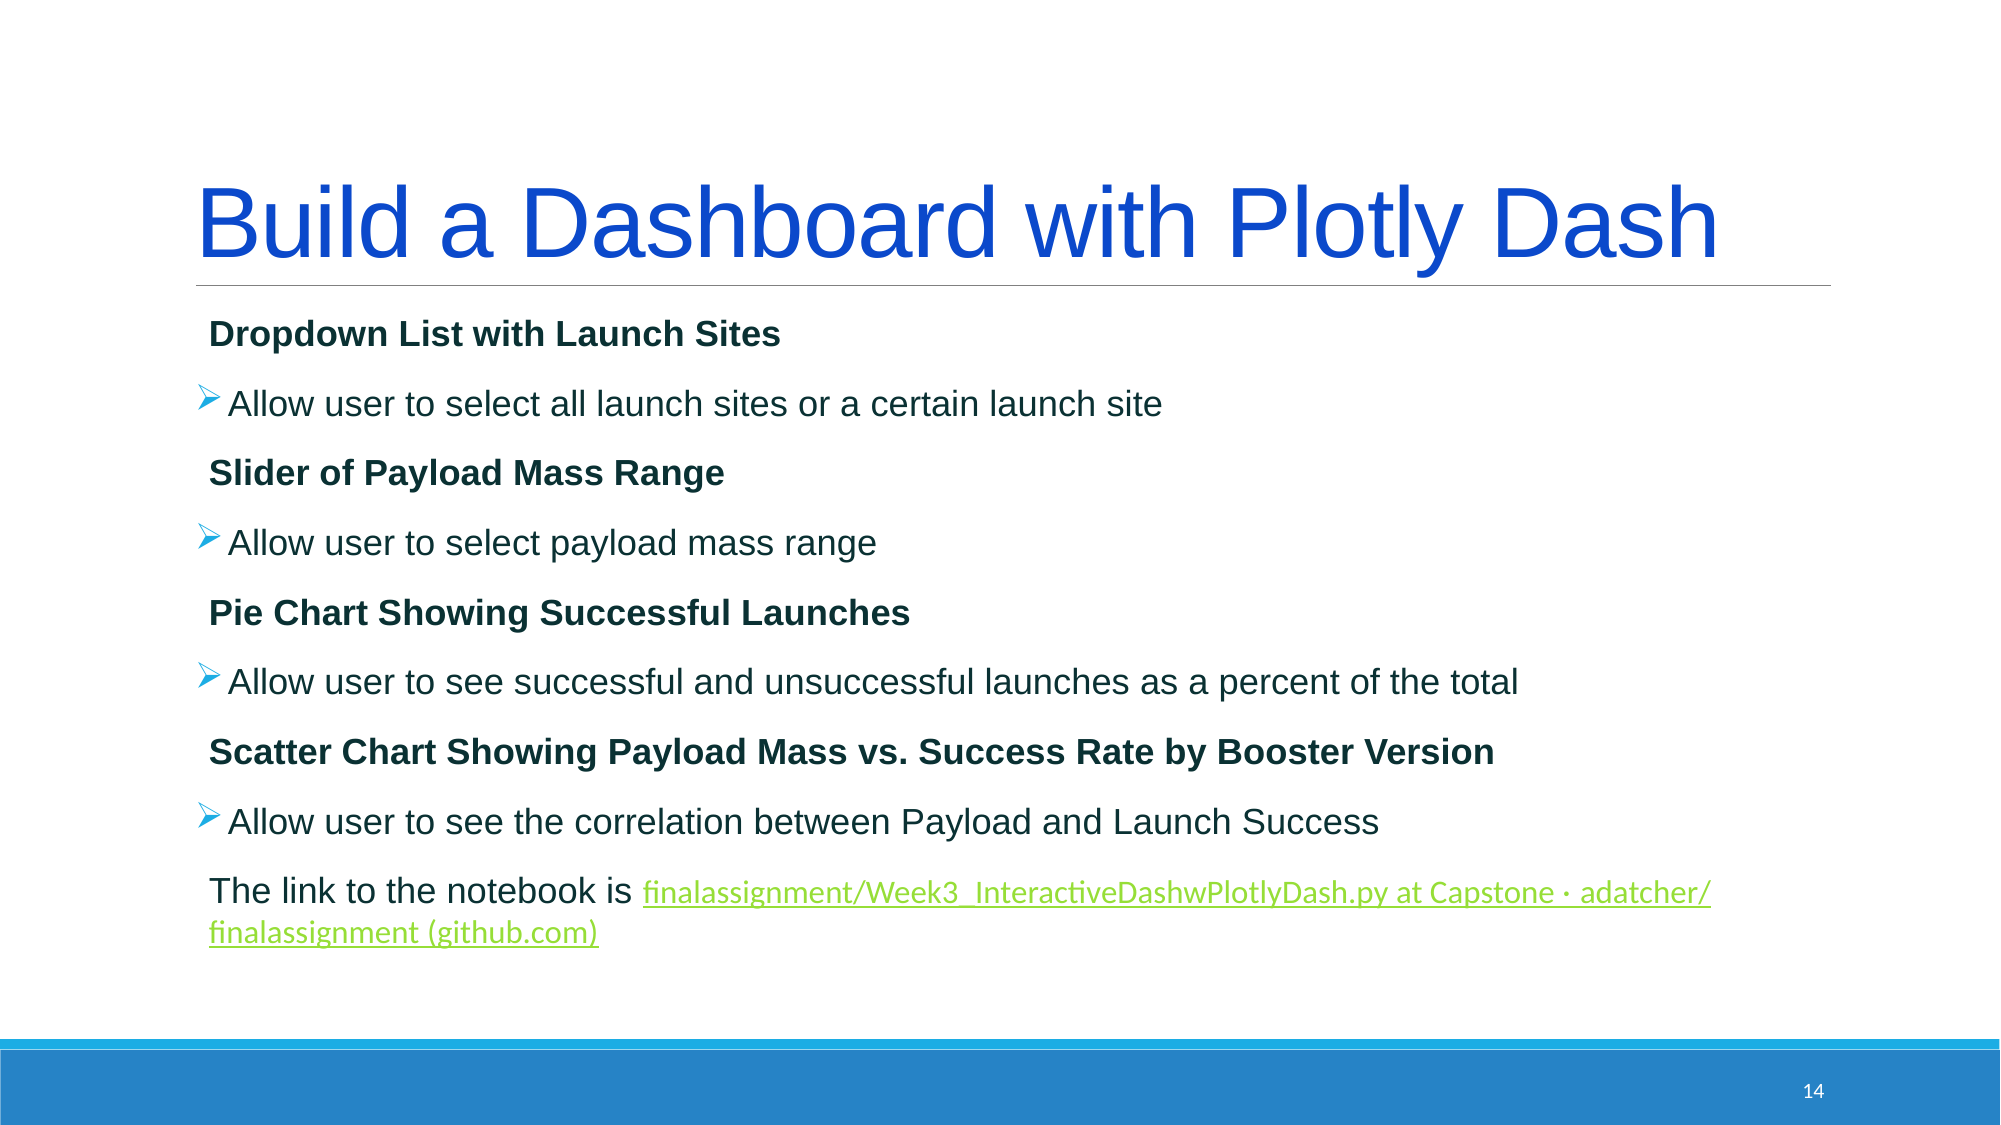

# Build a Dashboard with Plotly Dash
Dropdown List with Launch Sites
 Allow user to select all launch sites or a certain launch site
Slider of Payload Mass Range
 Allow user to select payload mass range
Pie Chart Showing Successful Launches
 Allow user to see successful and unsuccessful launches as a percent of the total
Scatter Chart Showing Payload Mass vs. Success Rate by Booster Version
 Allow user to see the correlation between Payload and Launch Success
The link to the notebook is finalassignment/Week3_InteractiveDashwPlotlyDash.py at Capstone · adatcher/finalassignment (github.com)
14